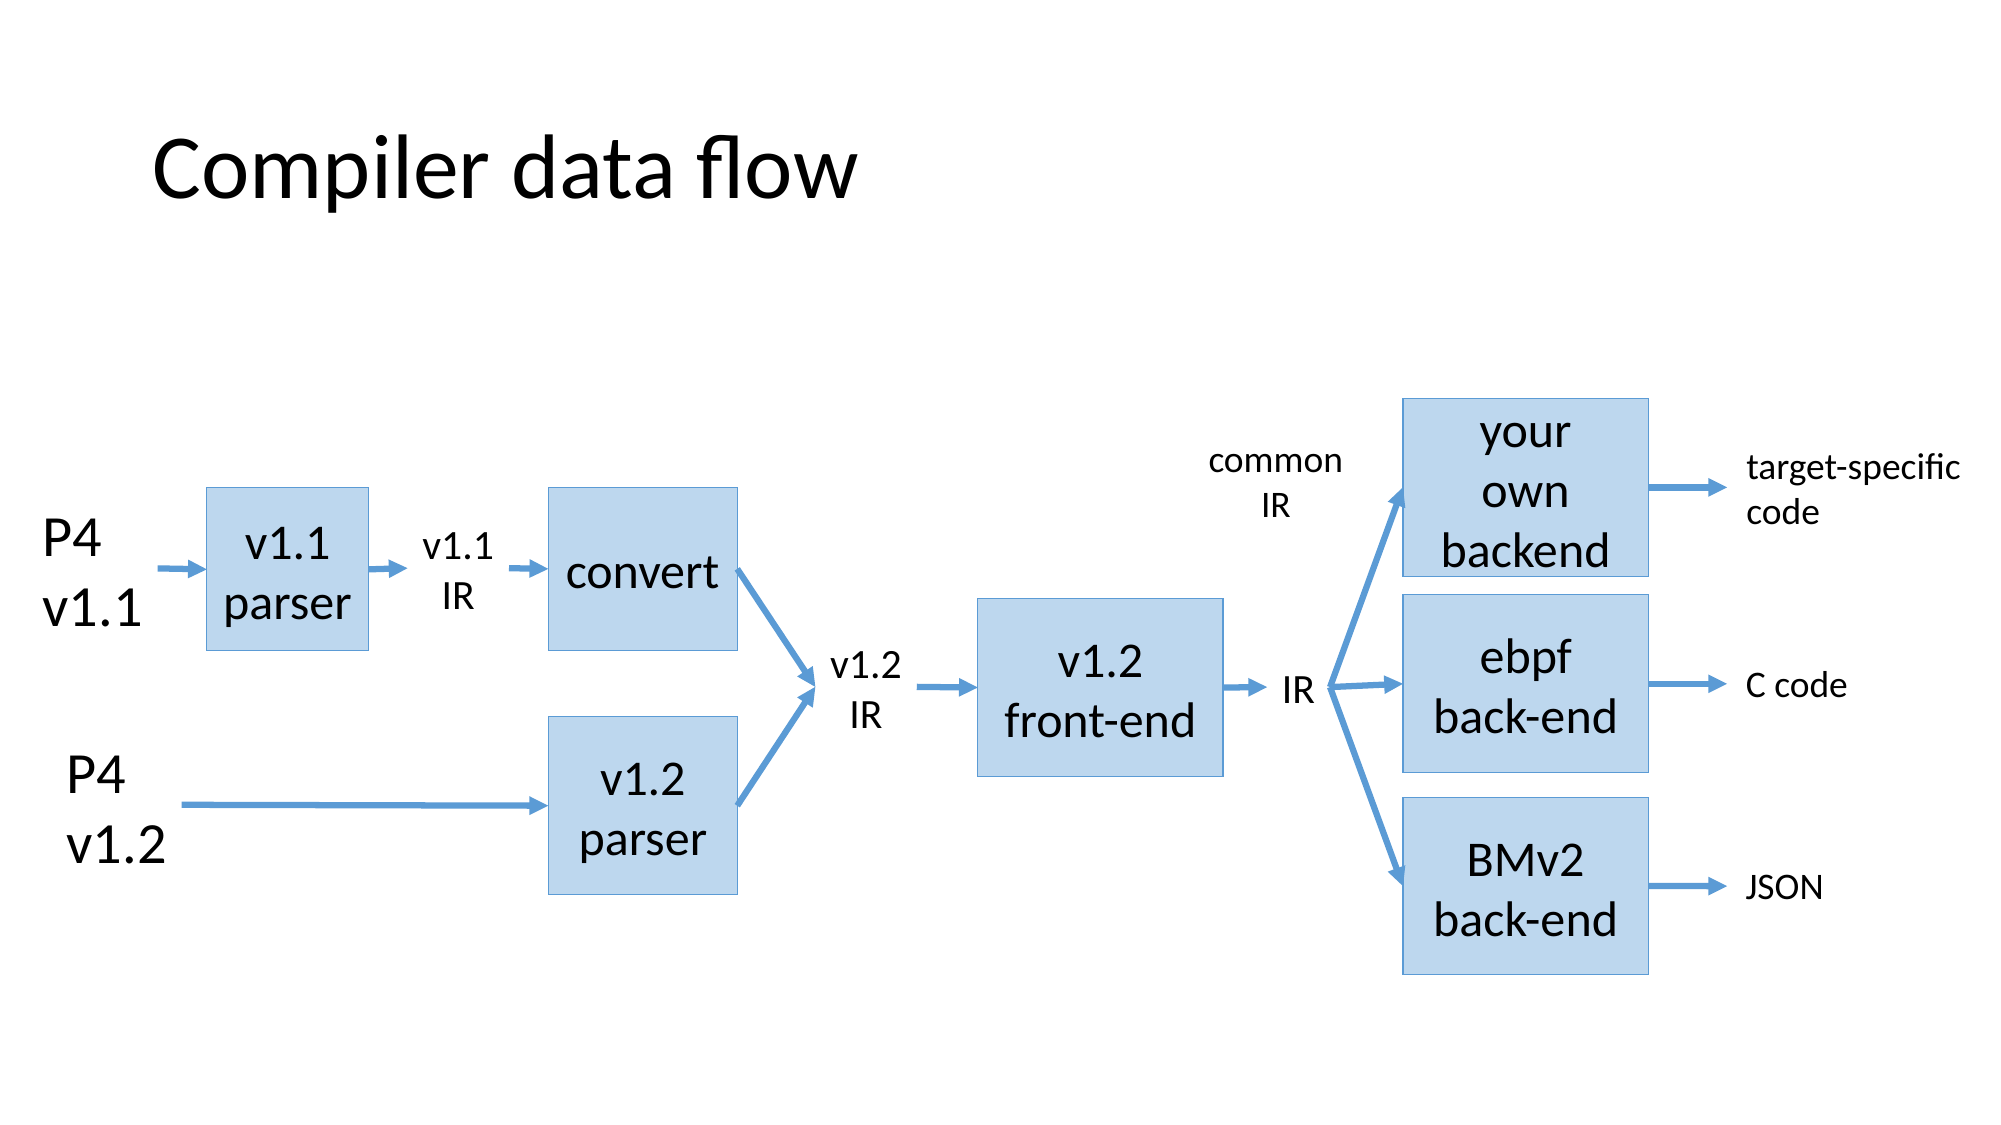

# Compiler data flow
your
own
backend
common
IR
target-specific
code
convert
v1.1
parser
P4
v1.1
v1.1
IR
ebpf
back-end
v1.2
front-end
v1.2
IR
C code
IR
v1.2
parser
P4
v1.2
BMv2
back-end
JSON